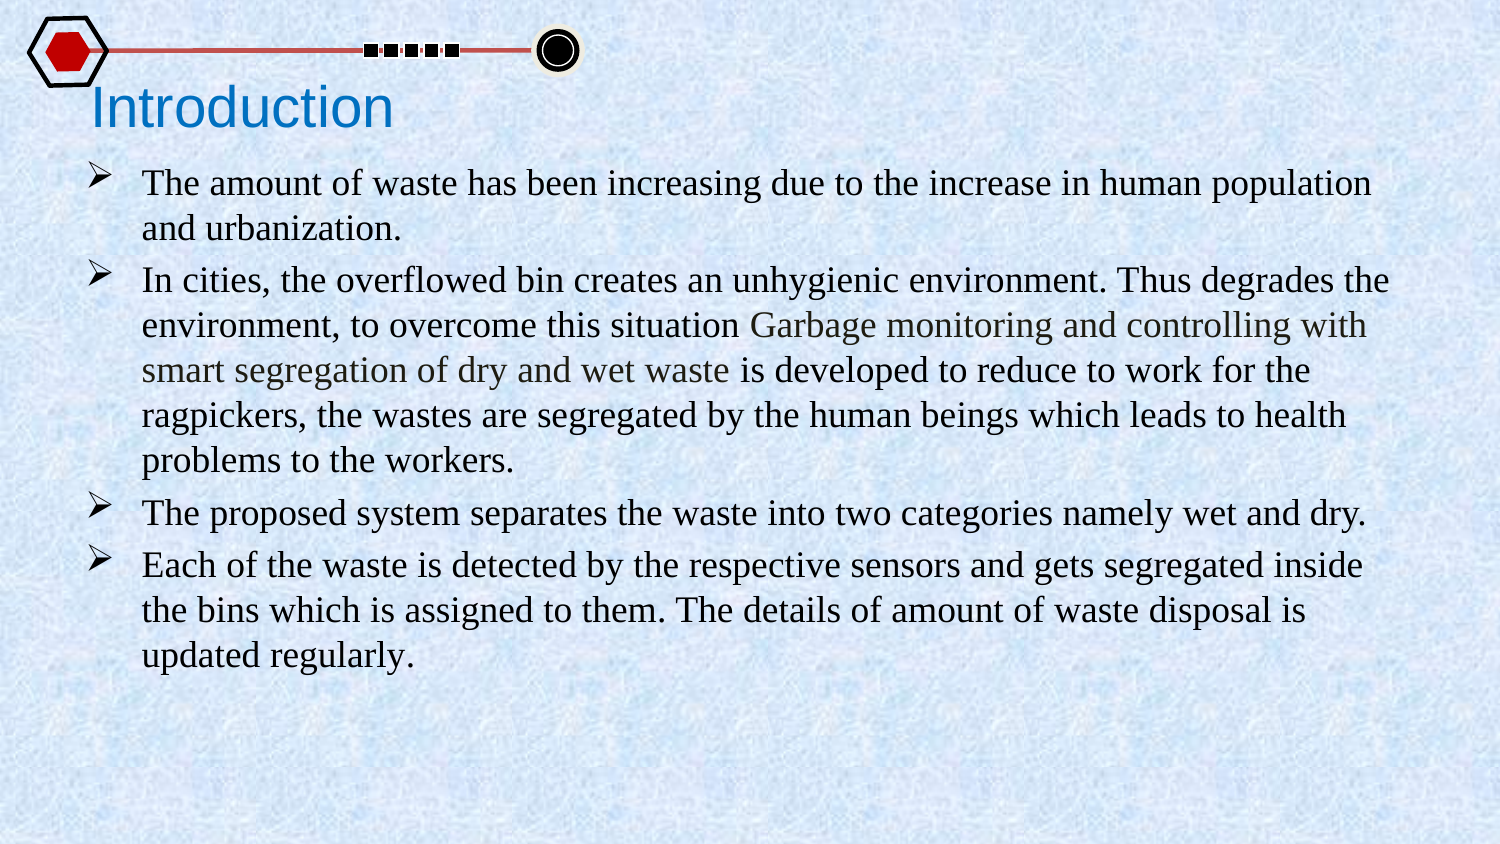

# Introduction
The amount of waste has been increasing due to the increase in human population and urbanization.
In cities, the overflowed bin creates an unhygienic environment. Thus degrades the environment, to overcome this situation Garbage monitoring and controlling with smart segregation of dry and wet waste is developed to reduce to work for the ragpickers, the wastes are segregated by the human beings which leads to health problems to the workers.
The proposed system separates the waste into two categories namely wet and dry.
Each of the waste is detected by the respective sensors and gets segregated inside the bins which is assigned to them. The details of amount of waste disposal is updated regularly.
5